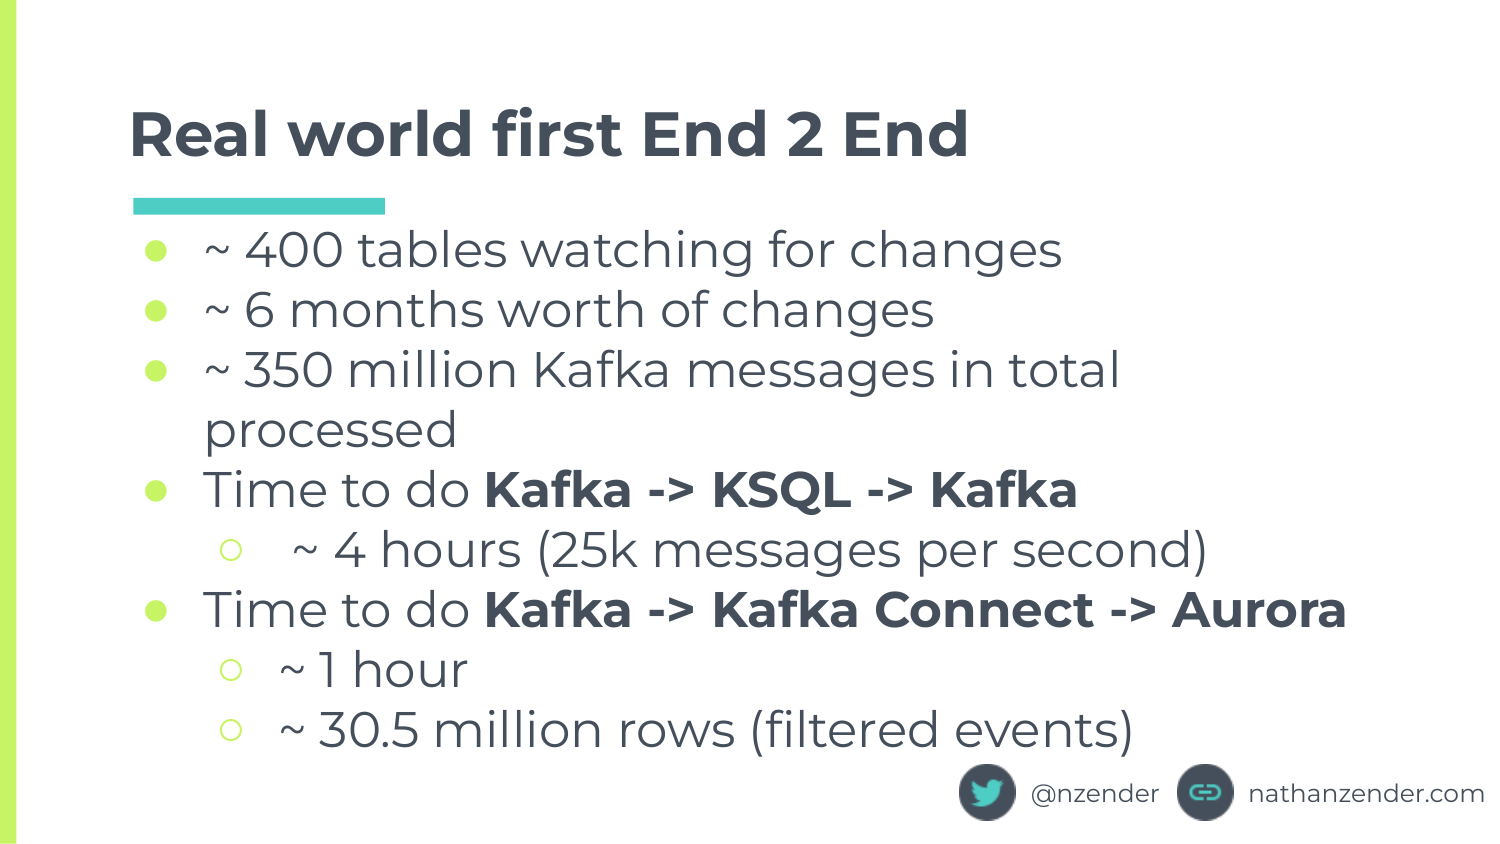

# Real world first End 2 End
~ 400 tables watching for changes
~ 6 months worth of changes
~ 350 million Kafka messages in total processed
Time to do Kafka -> KSQL -> Kafka
 ~ 4 hours (25k messages per second)
Time to do Kafka -> Kafka Connect -> Aurora
~ 1 hour
~ 30.5 million rows (filtered events)